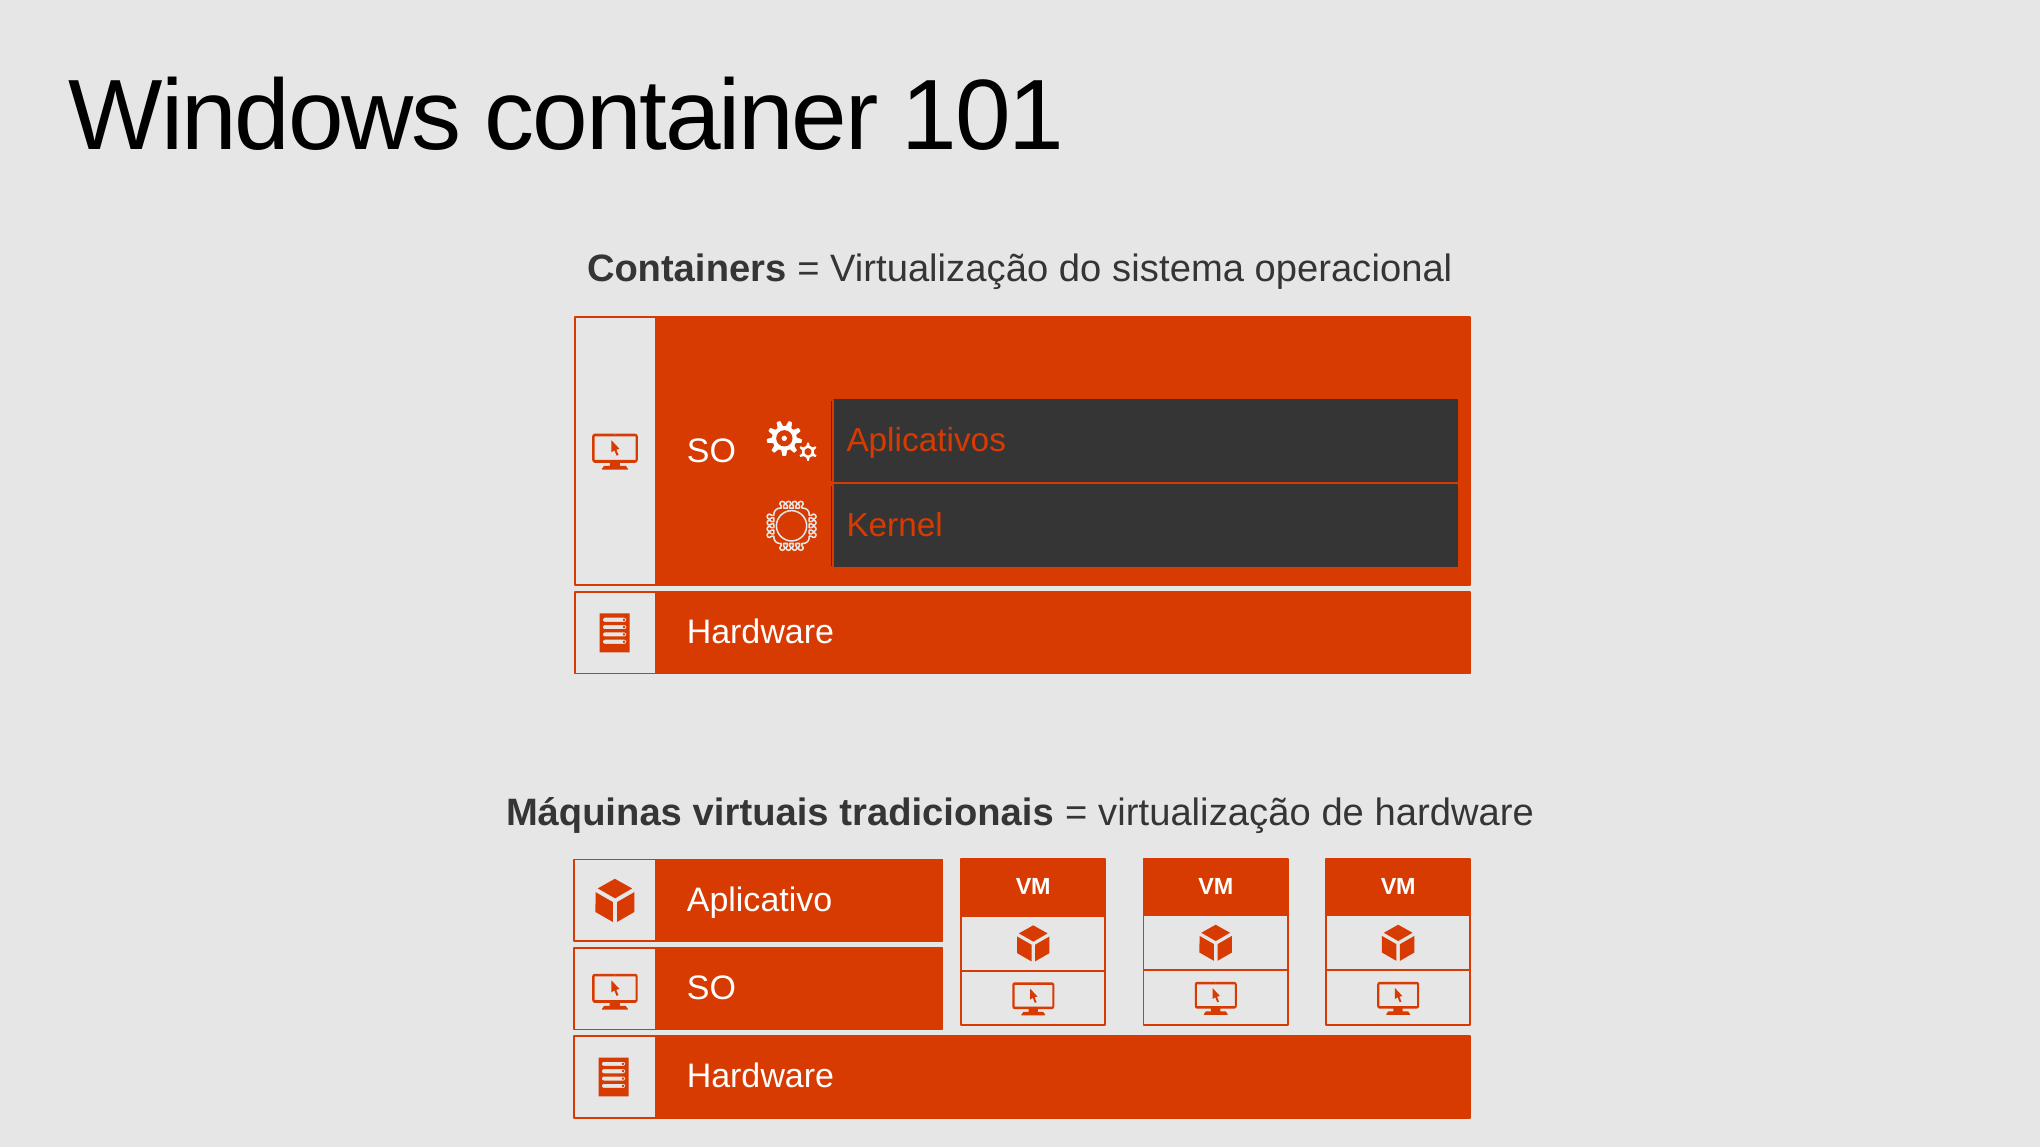

# Windows container 101
Containers = Virtualização do sistema operacional

SO

Aplicativos

Kernel

Hardware

Máquinas virtuais tradicionais = virtualização de hardware
VM
VM
VM

Aplicativo

SO

Hardware